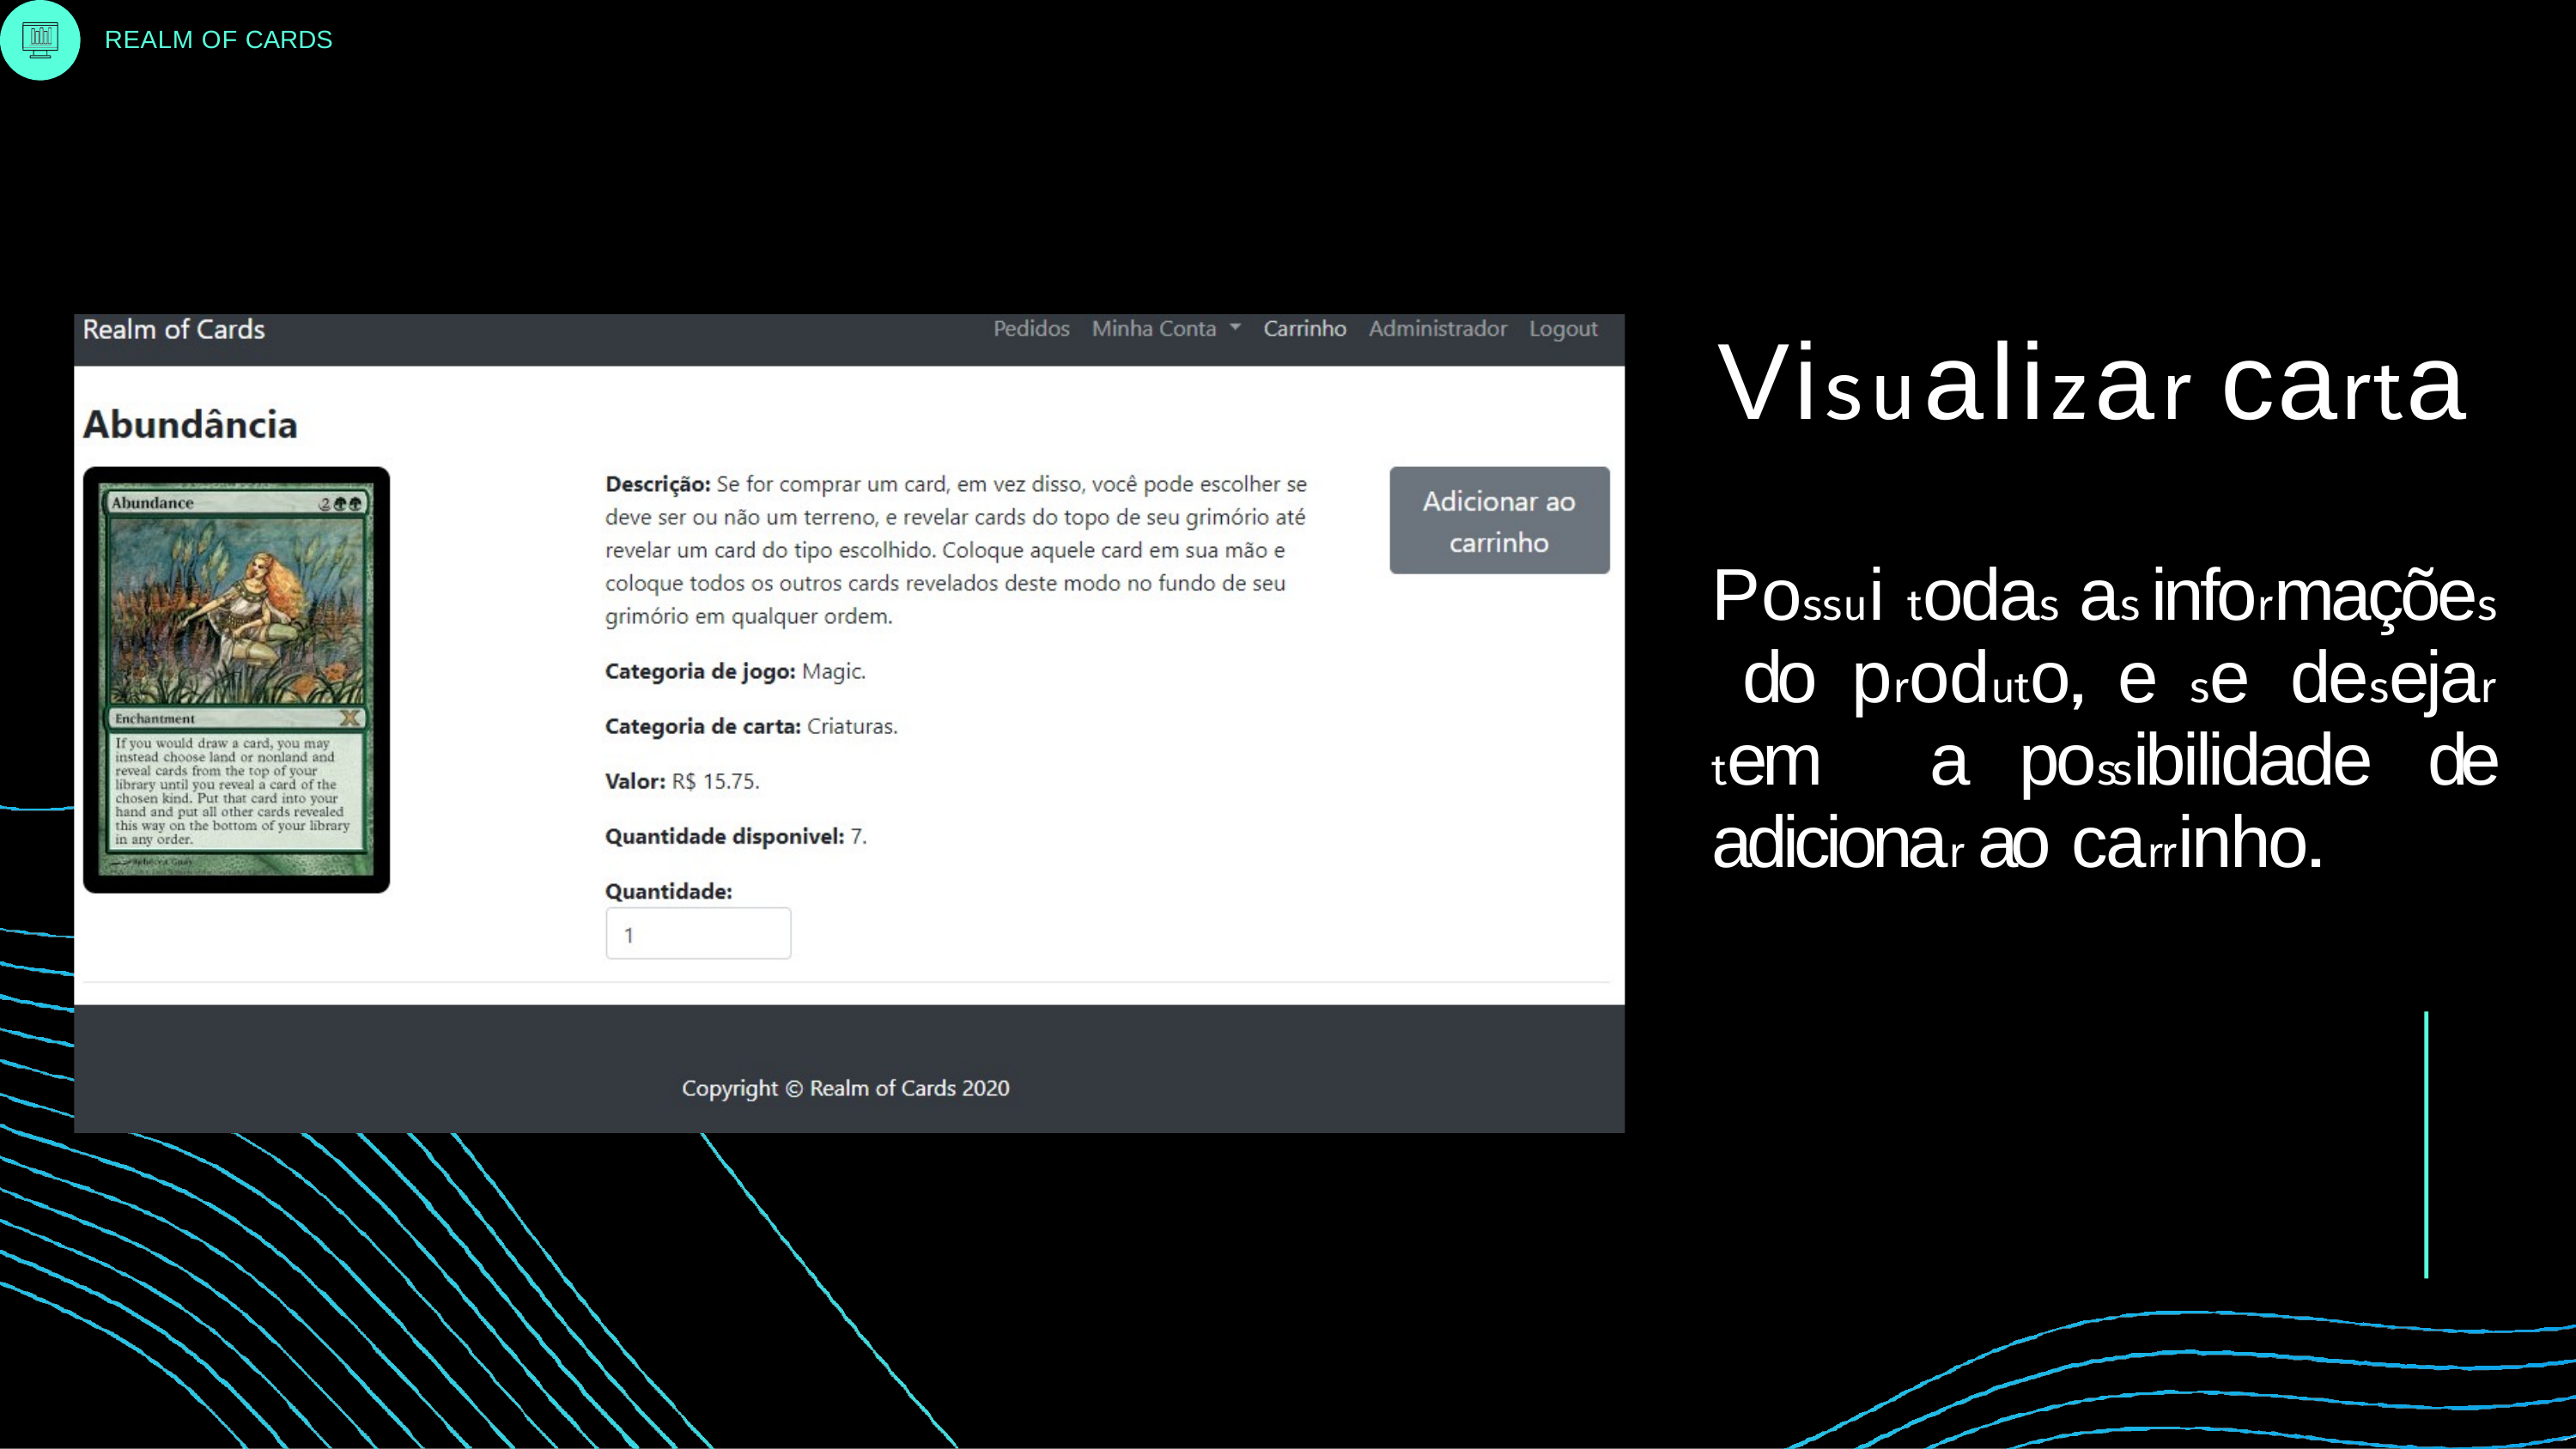

REALM OF CARDS
# Visualizar carta

Possui todas as informações  do produto, e se desejar tem  a possibilidade de adicionar  ao carrinho.